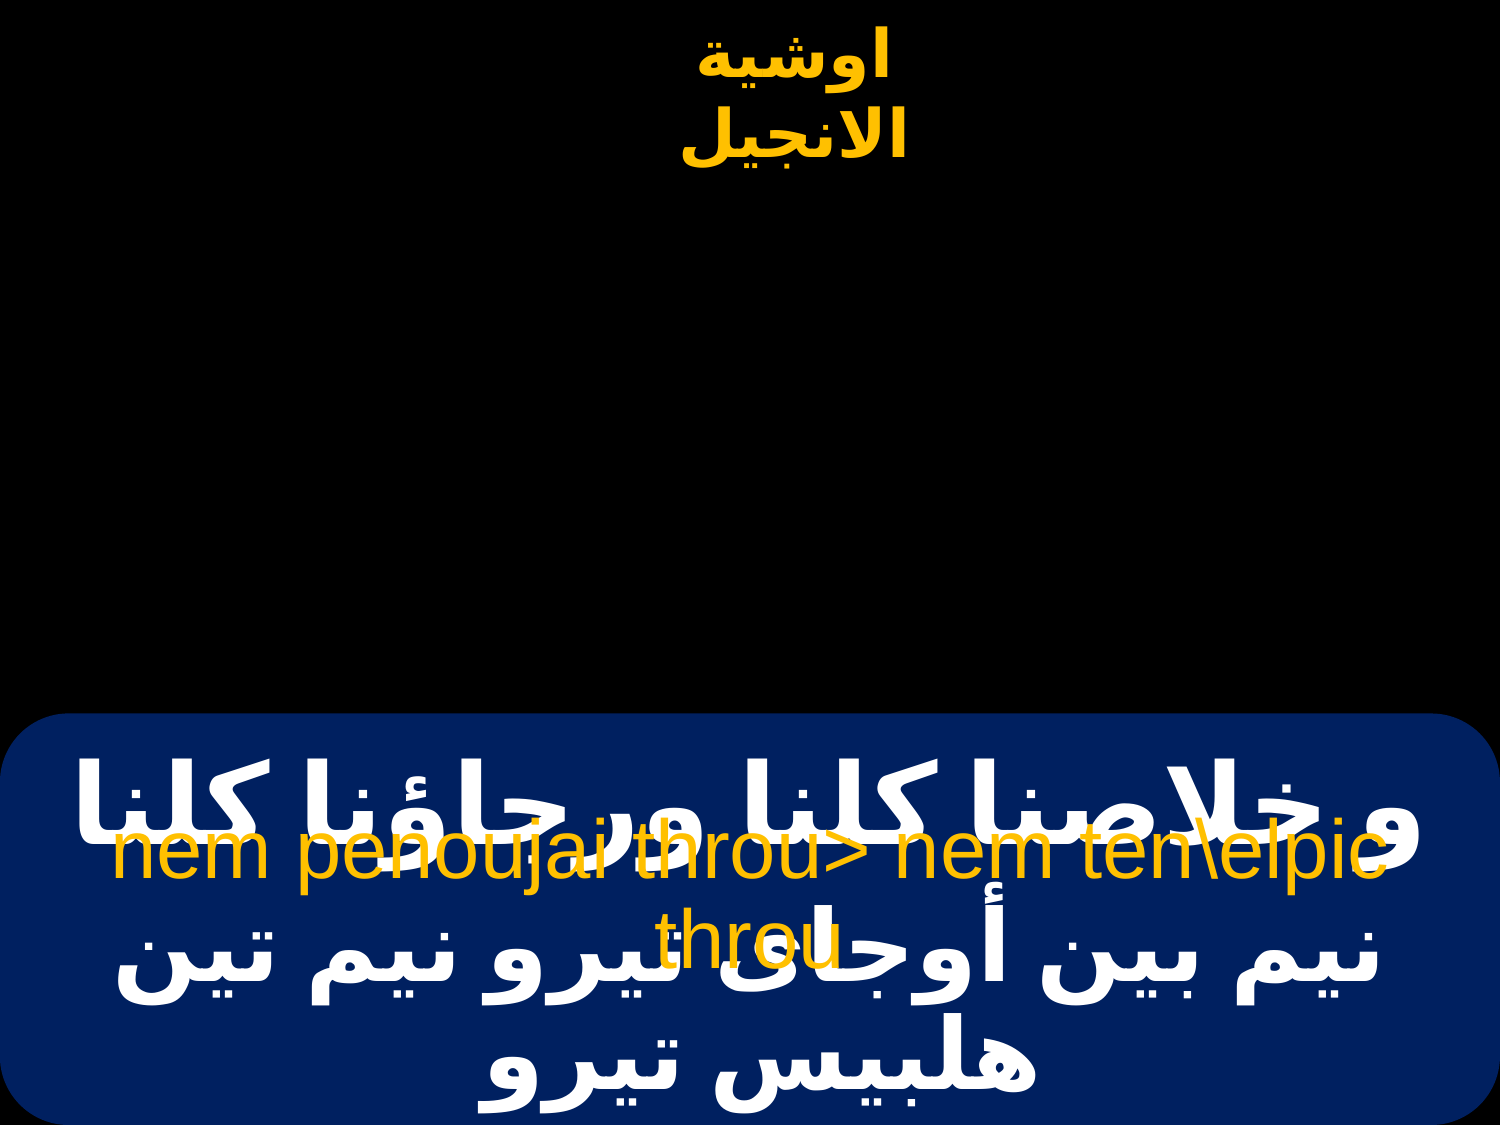

# و خلاصنا كلنا ورجاؤنا كلنا
nem penoujai throu> nem ten\elpic throu
نيم بين أوجاى تيرو نيم تين هلبيس تيرو